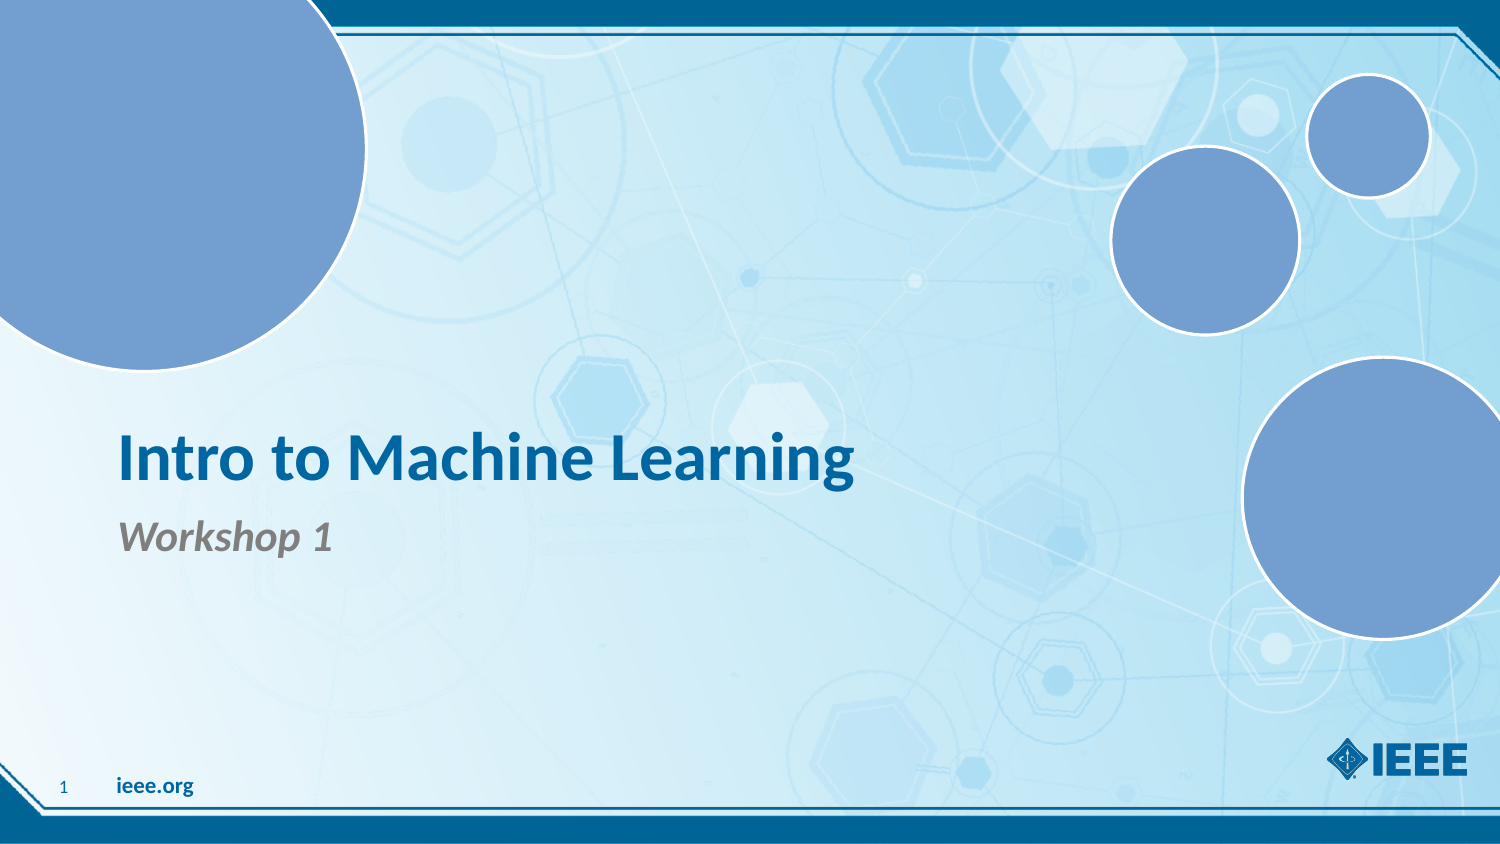

# Intro to Machine Learning
Workshop 1
1